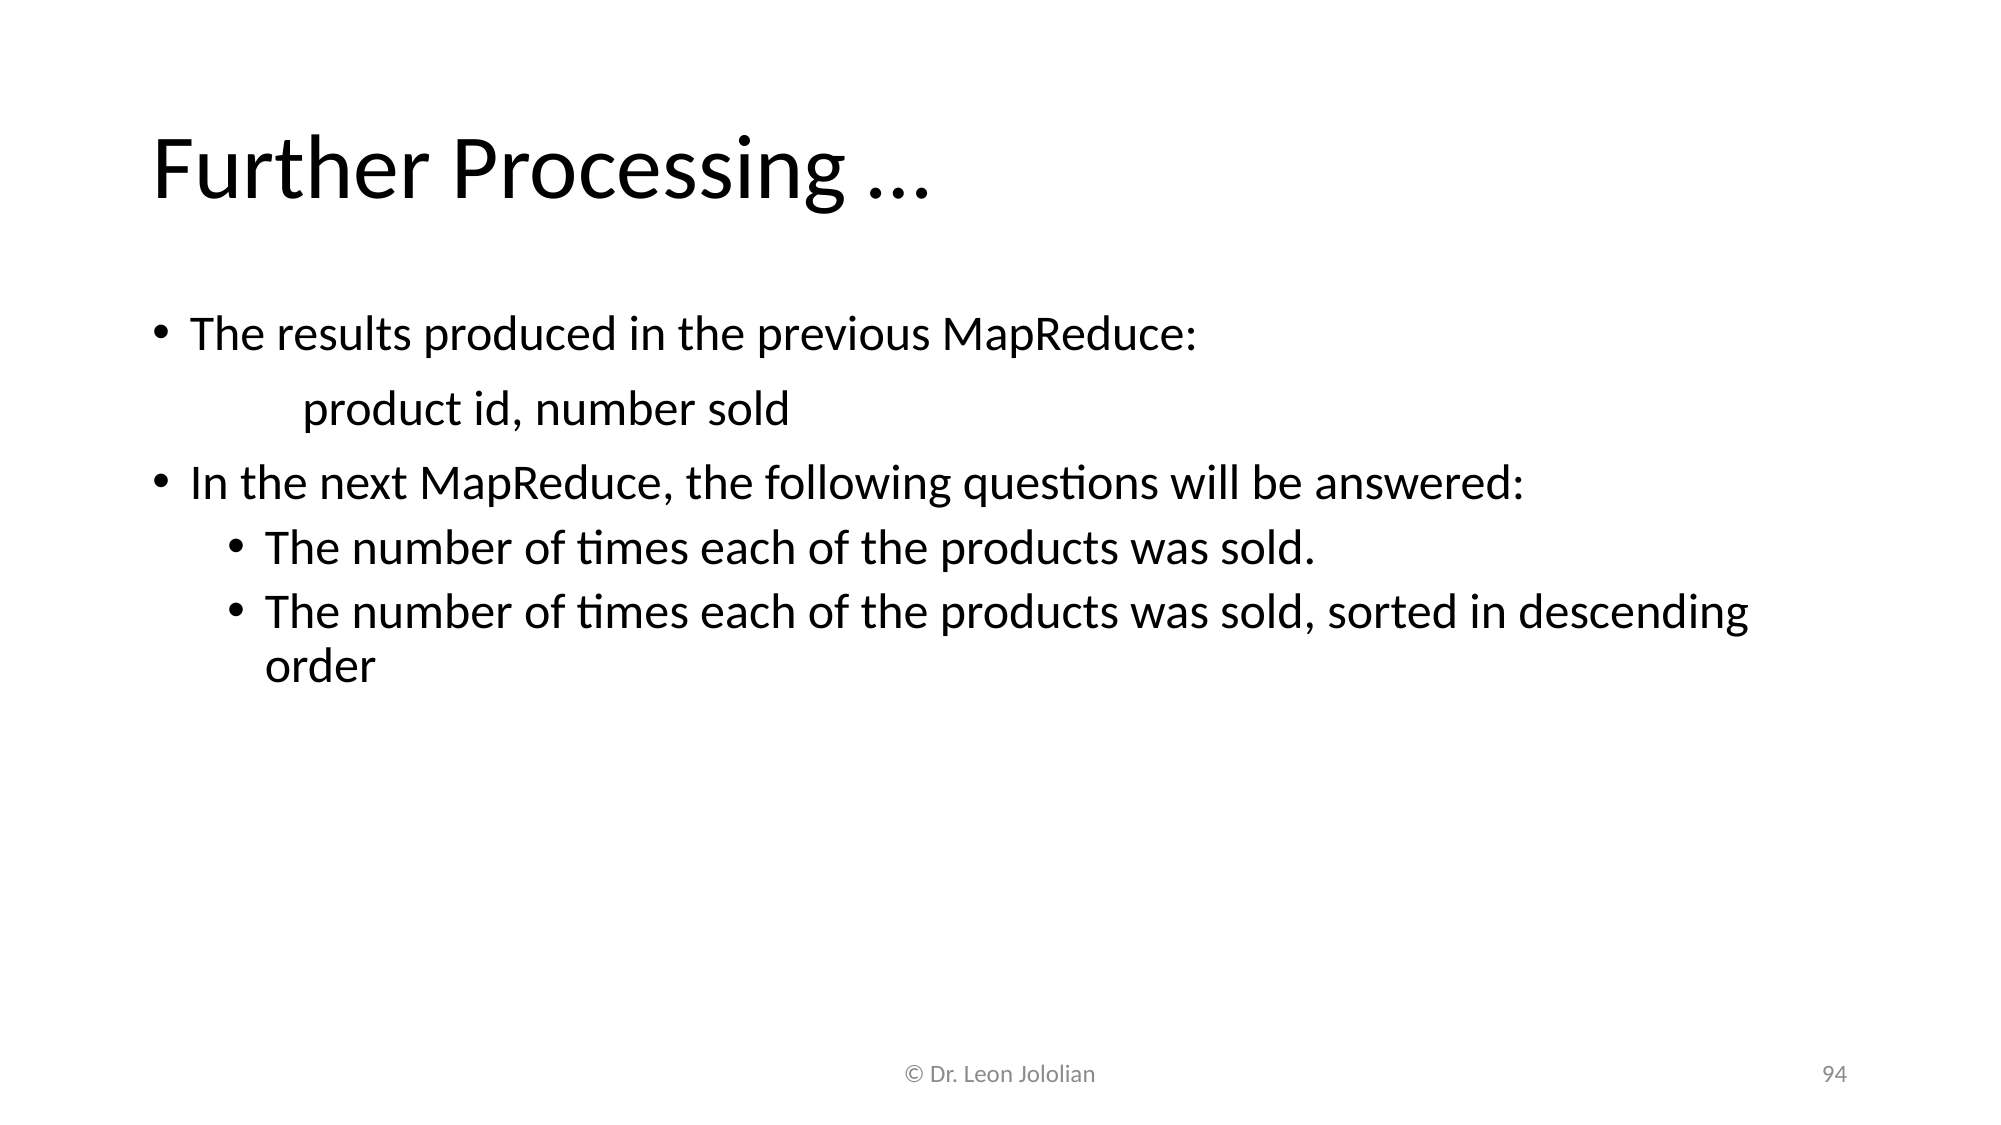

# Further Processing …
The results produced in the previous MapReduce:
	product id, number sold
In the next MapReduce, the following questions will be answered:
The number of times each of the products was sold.
The number of times each of the products was sold, sorted in descending order

© Dr. Leon Jololian
94